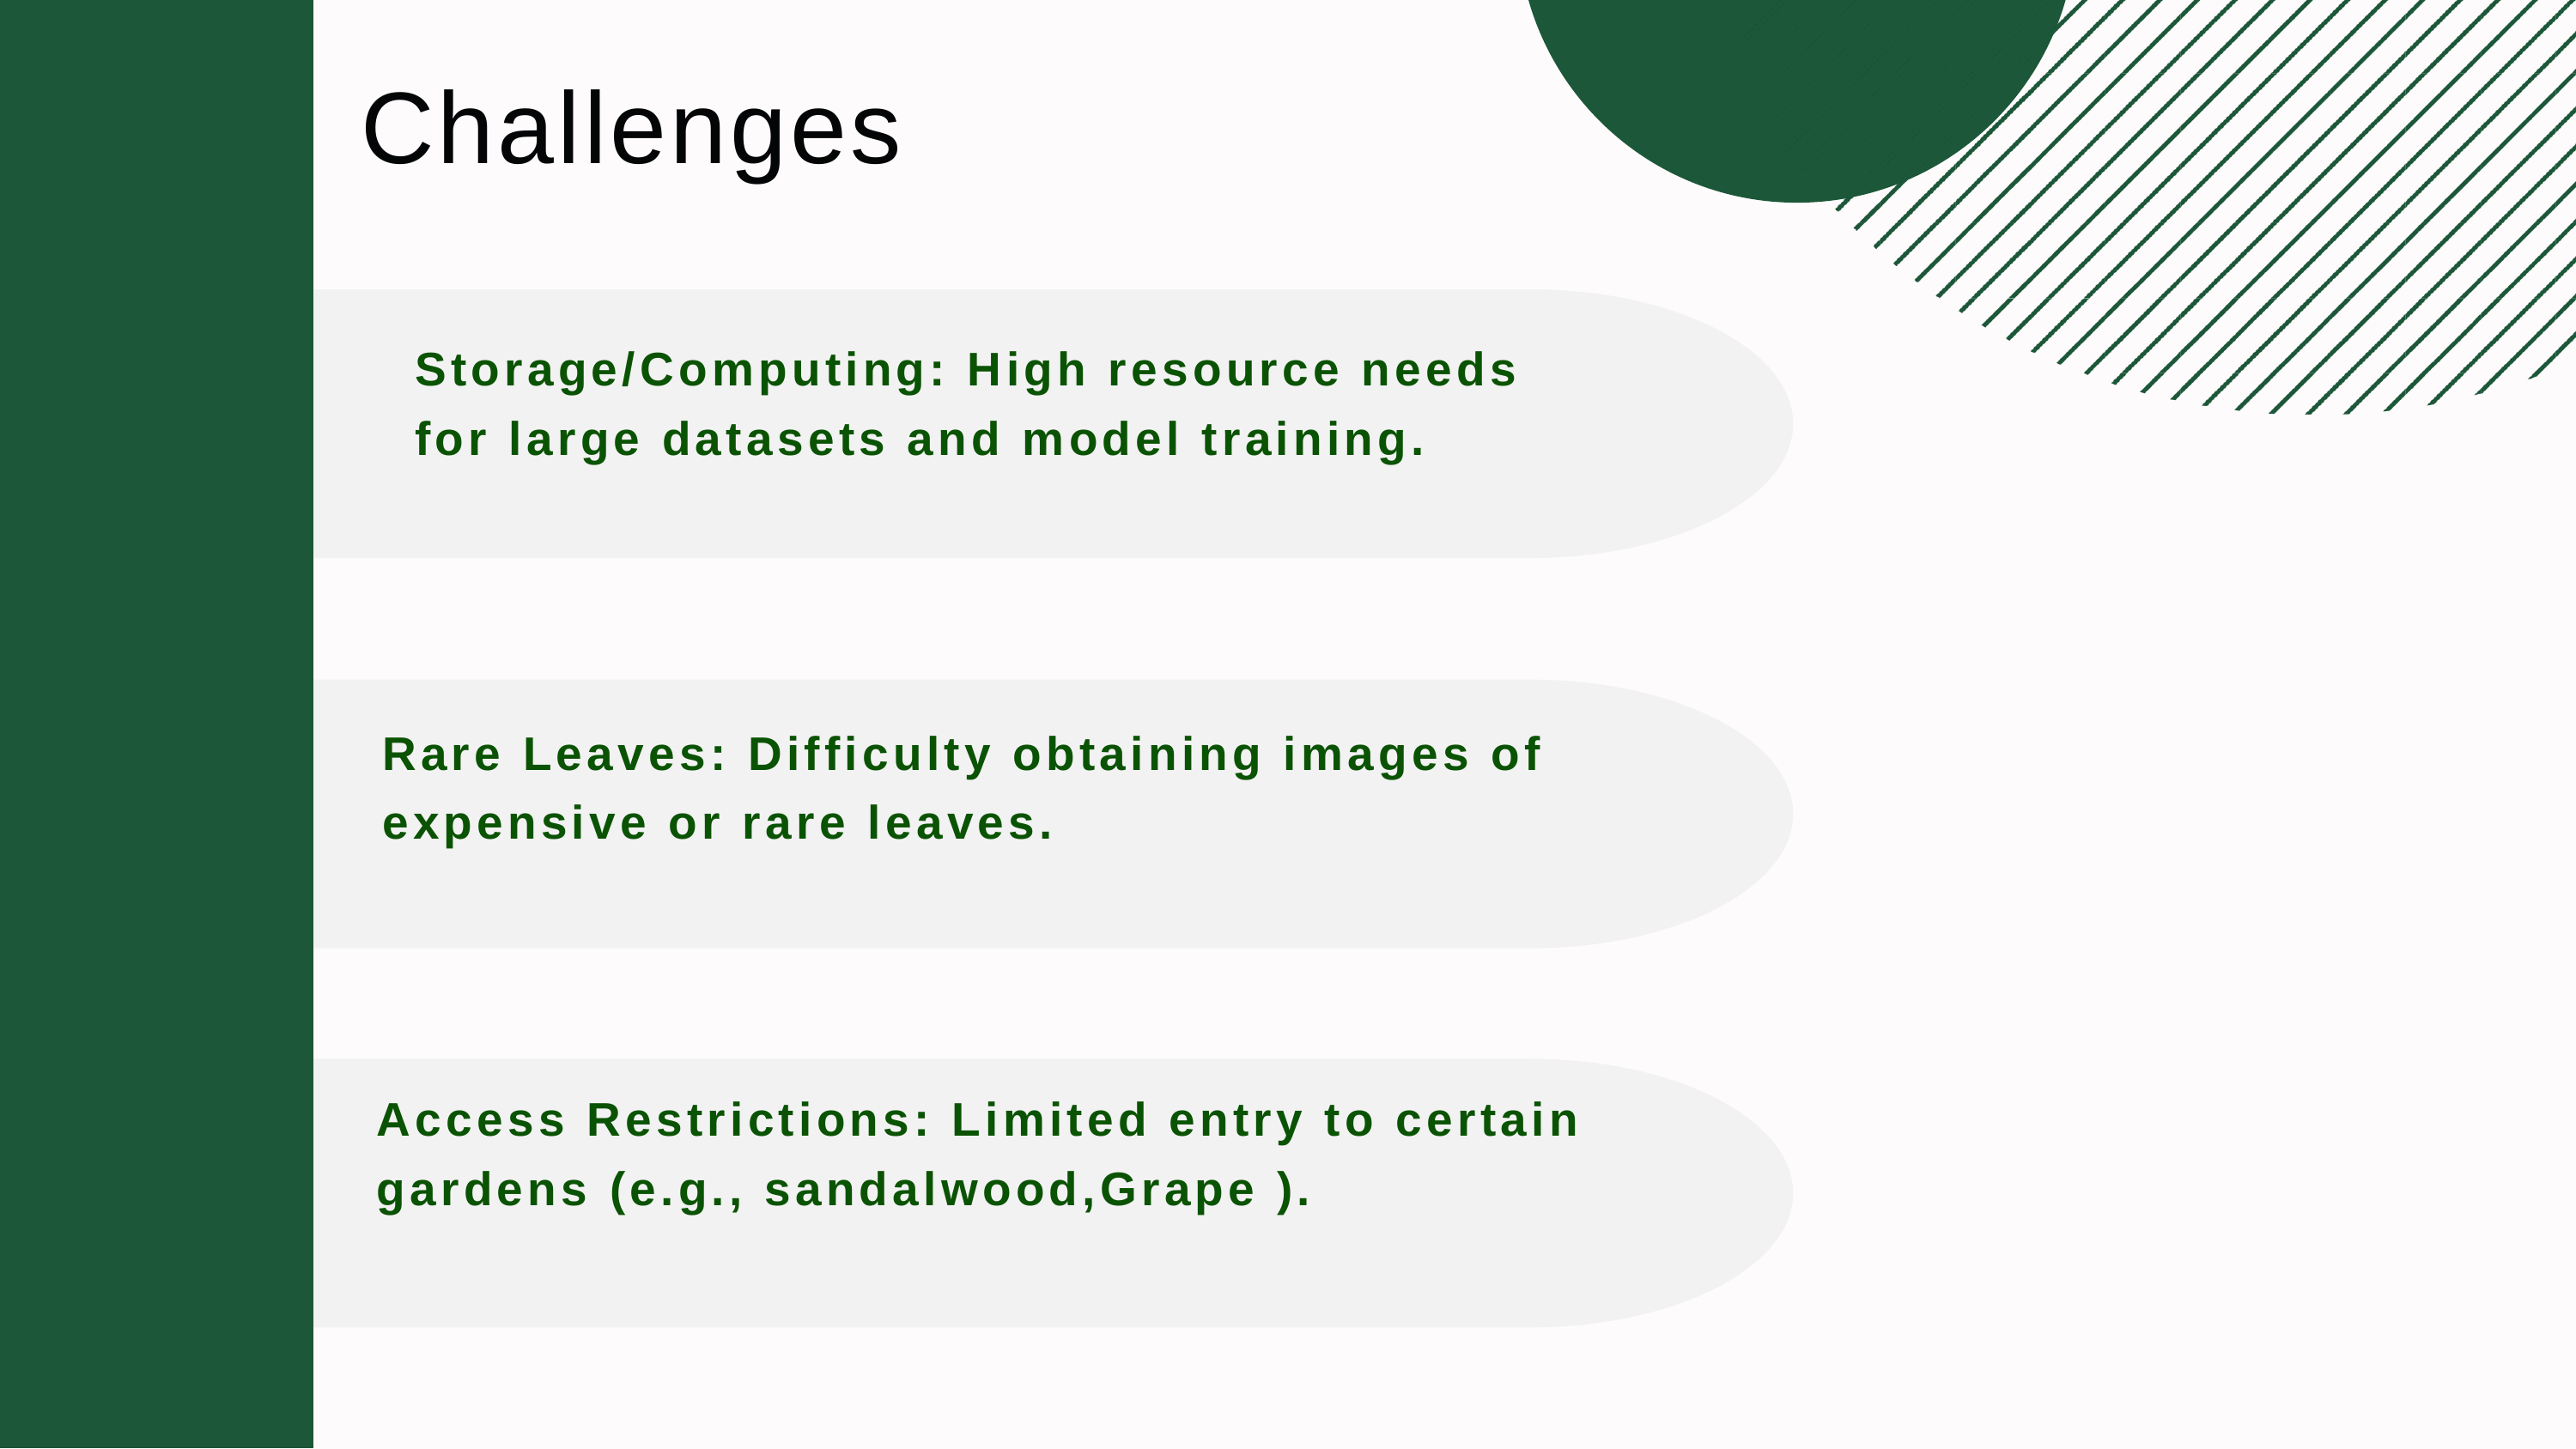

Challenges

Storage/Computing: High resource needs for large datasets and model training.

Rare Leaves: Difficulty obtaining images of expensive or rare leaves.

Access Restrictions: Limited entry to certain gardens (e.g., sandalwood,Grape ).